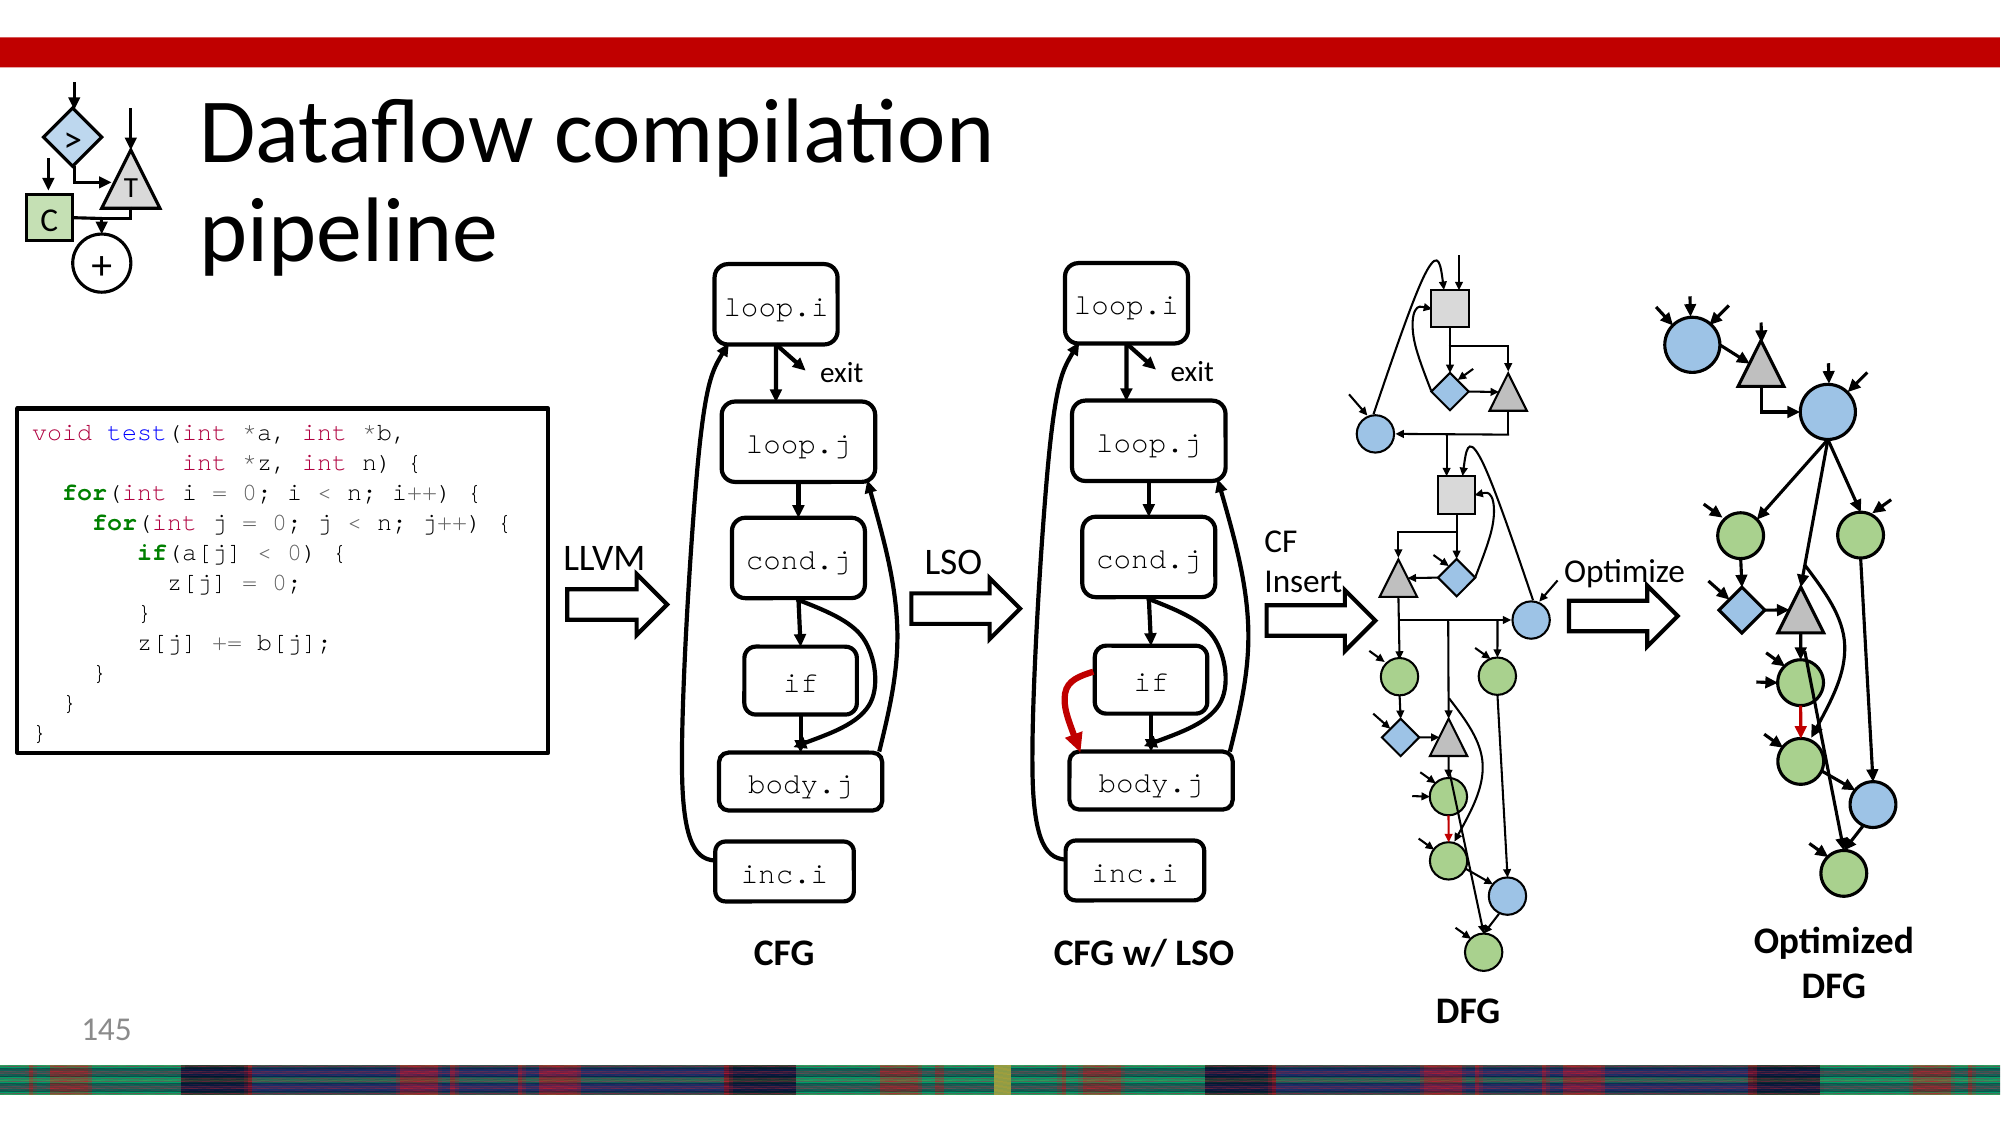

# Dataflow compilation pipeline
>
T

C

+

loop.i

exit
loop.j

cond.j

if
body.j
inc.i
CFG w/ LSO
loop.i

exit
loop.j

cond.j

if
body.j
inc.i
CFG

void test(int *a, int *b,
          int *z, int n) {
  for(int i = 0; i < n; i++) {
    for(int j = 0; j < n; j++) {
       if(a[j] < 0) {
         z[j] = 0;
       }
       z[j] += b[j];
    }
  }
}
CF
Insert
LLVM
LSO
Optimize

Optimized
DFG
DFG
145